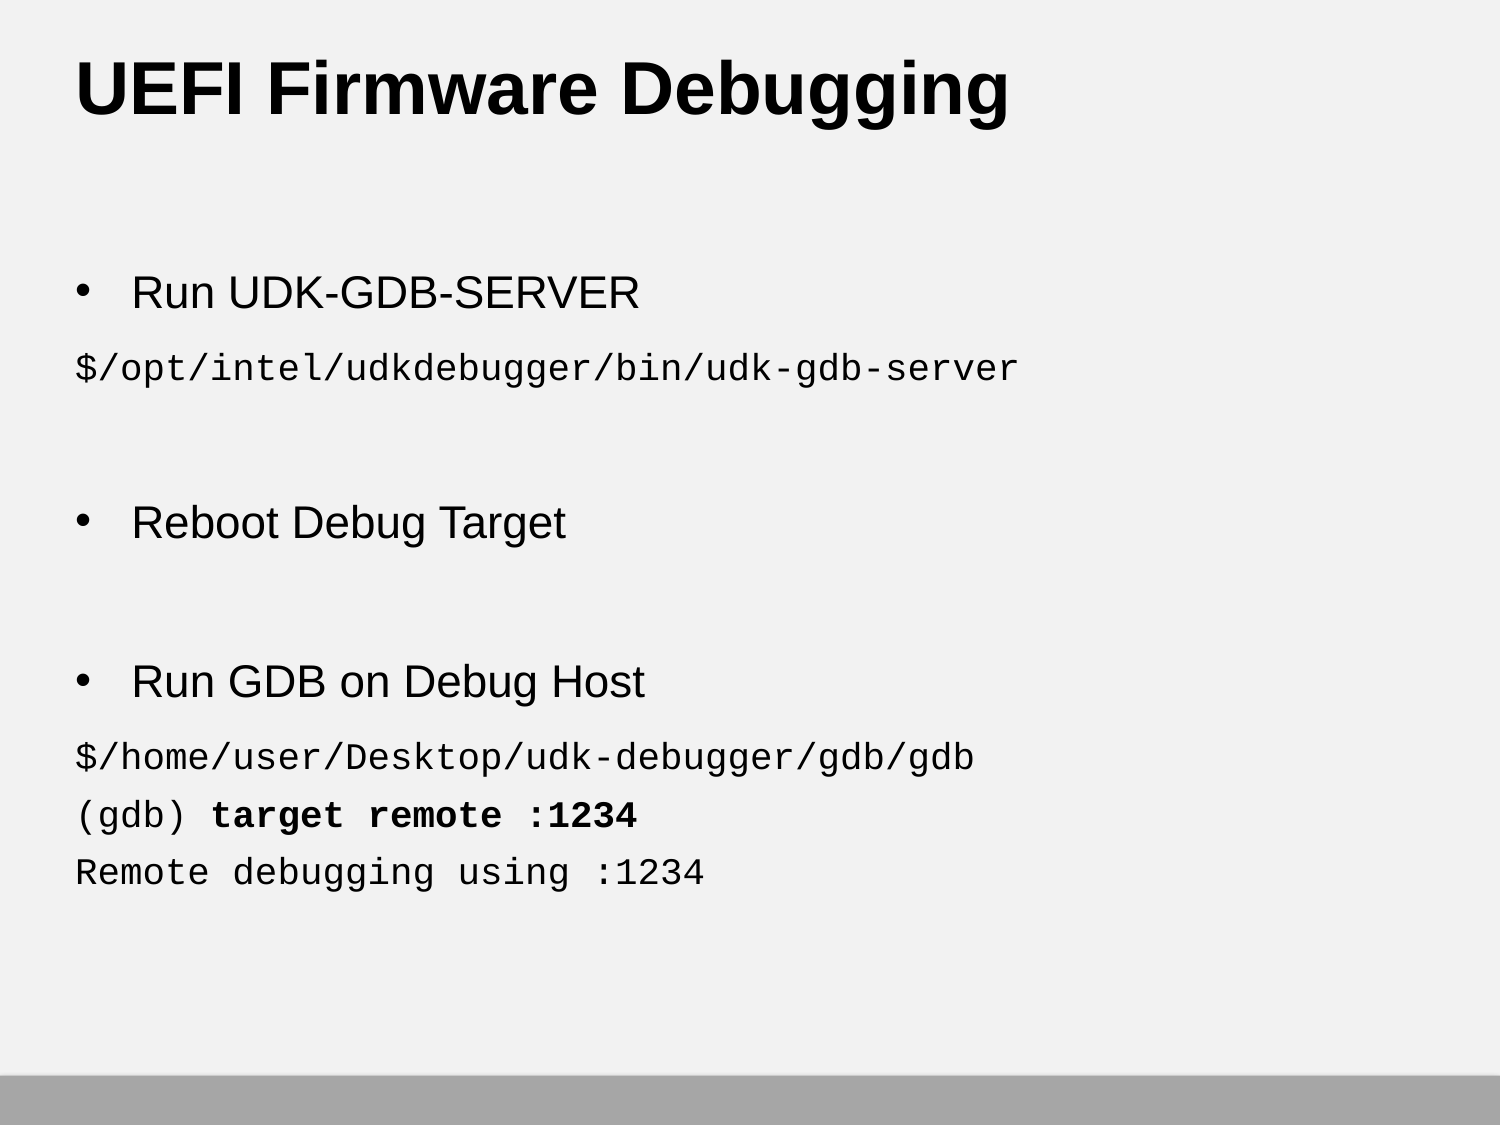

# UEFI Firmware Debugging
Run UDK-GDB-SERVER
$/opt/intel/udkdebugger/bin/udk-gdb-server

Reboot Debug Target

Run GDB on Debug Host
$/home/user/Desktop/udk-debugger/gdb/gdb
(gdb) target remote :1234
Remote debugging using :1234